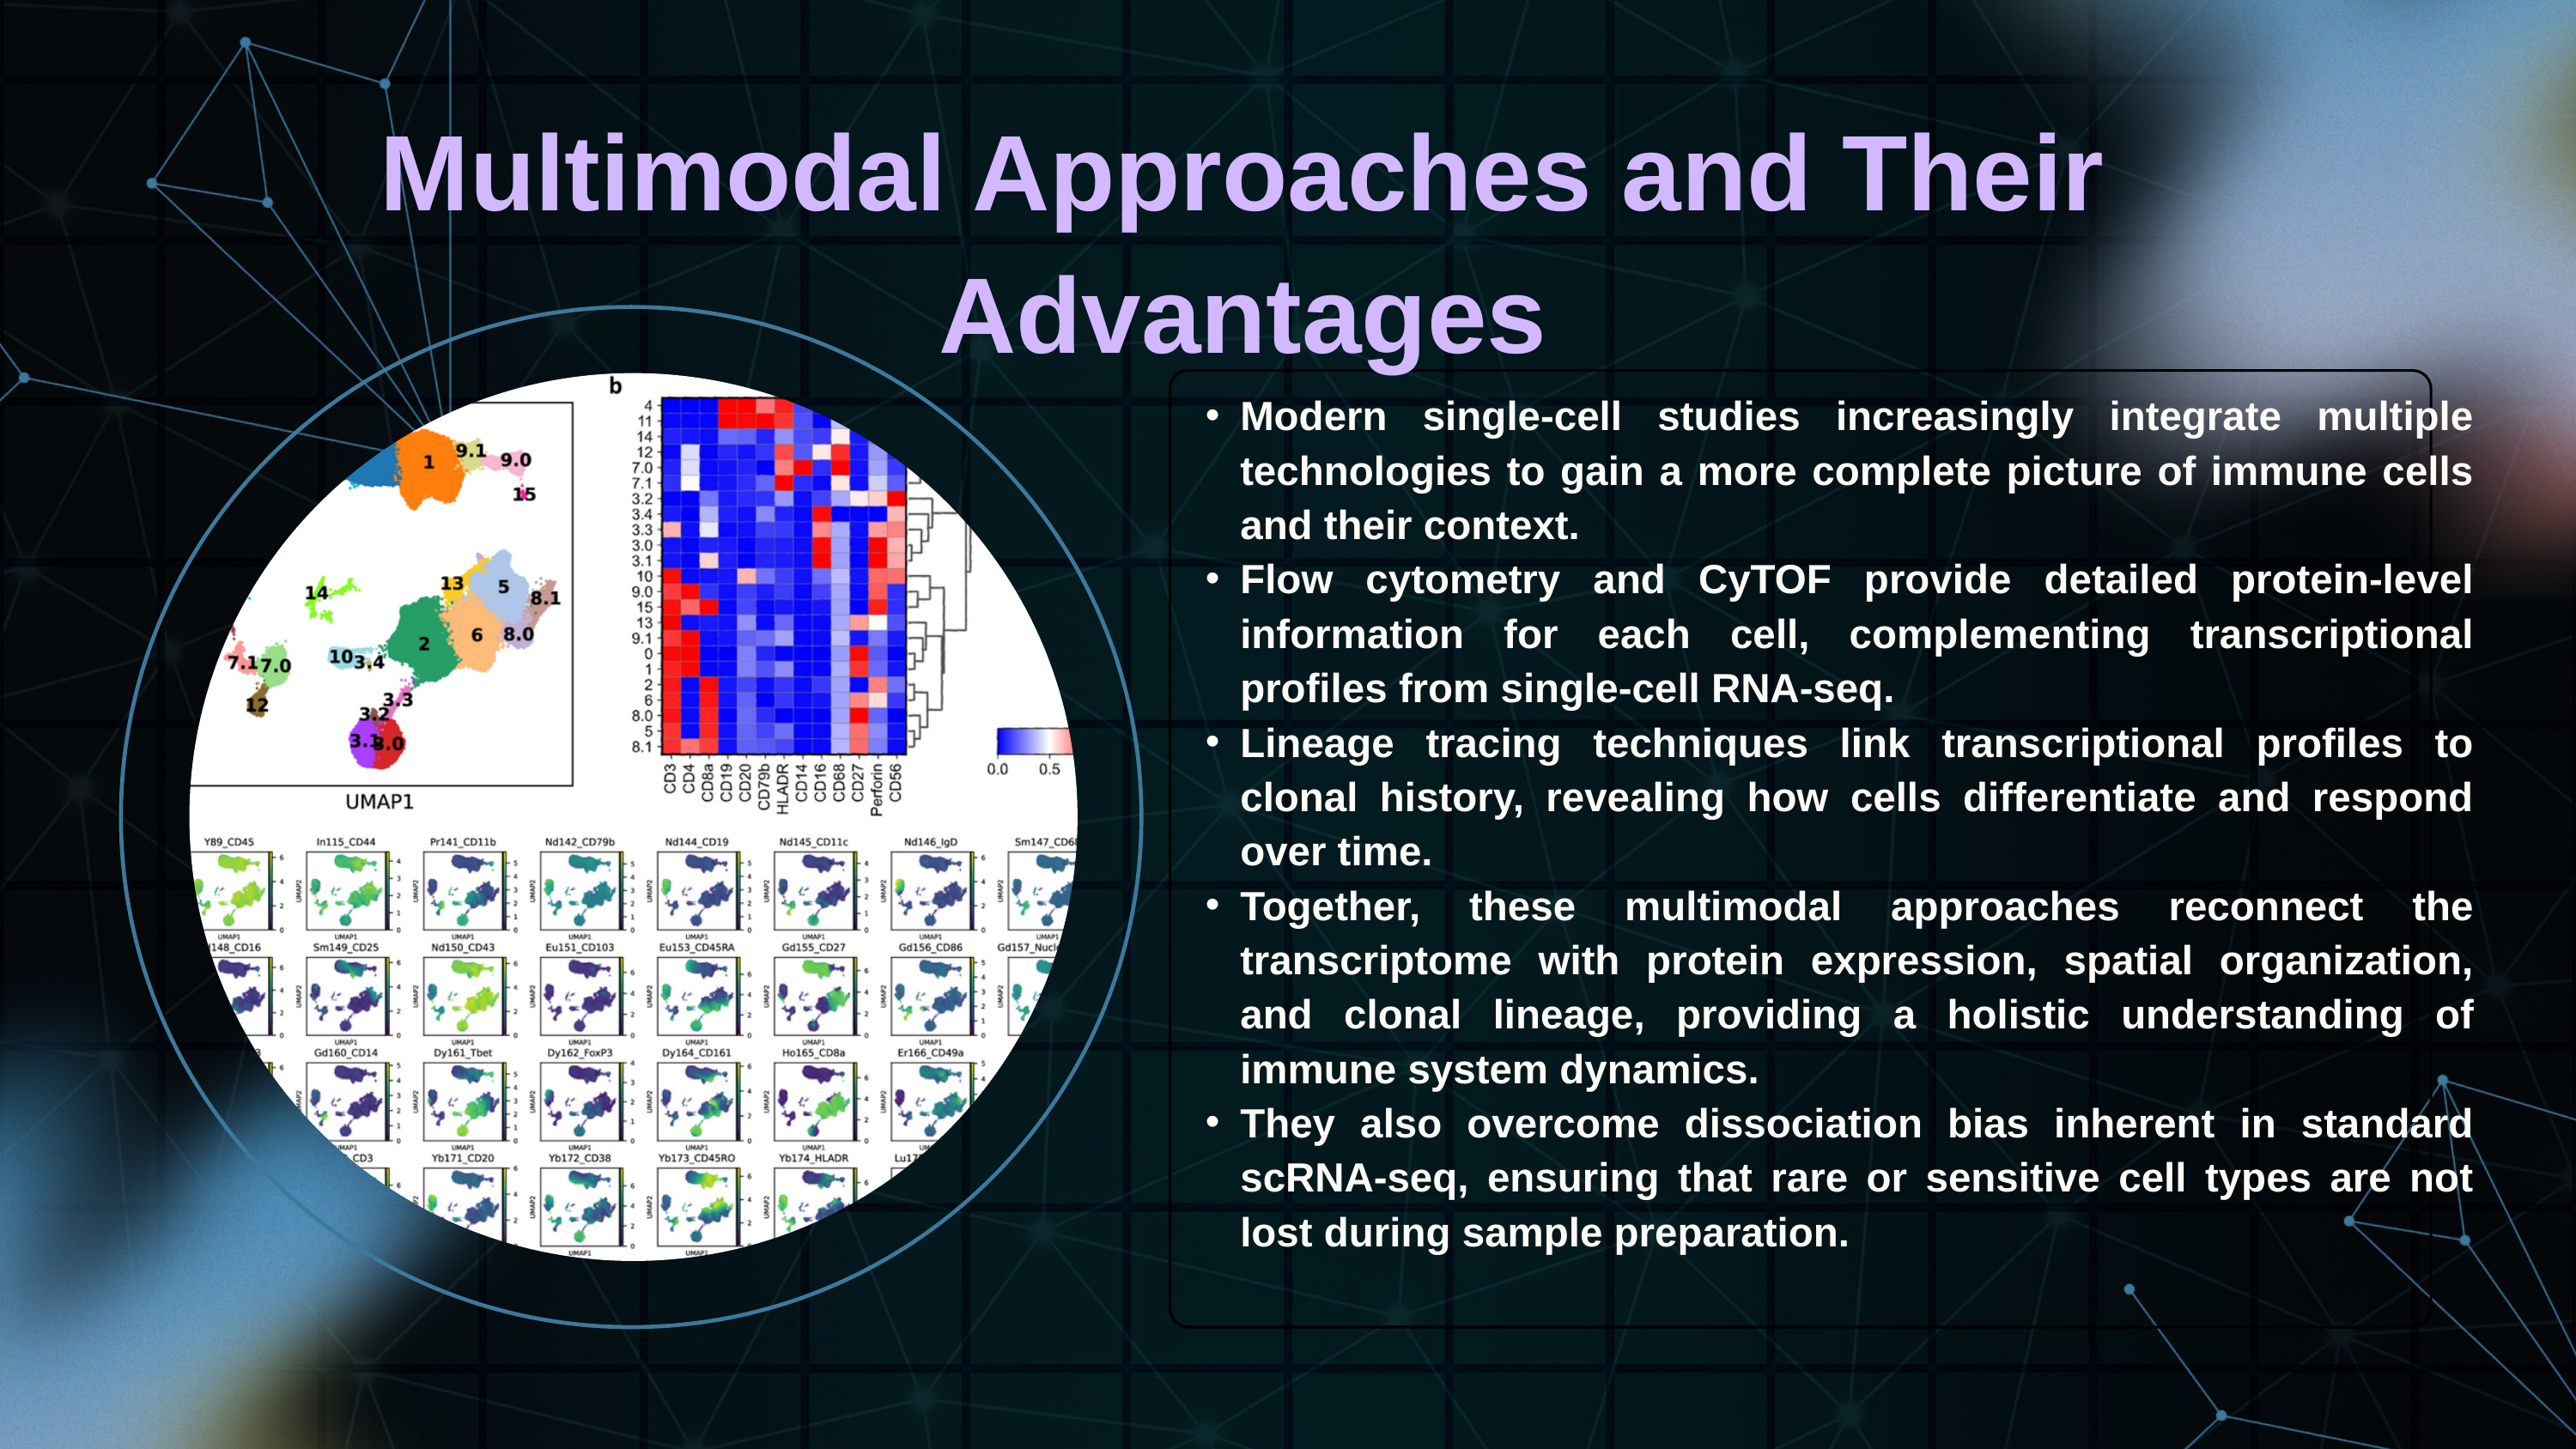

Multimodal Approaches and Their Advantages

Modern single-cell studies increasingly integrate multiple technologies to gain a more complete picture of immune cells and their context.
Flow cytometry and CyTOF provide detailed protein-level information for each cell, complementing transcriptional profiles from single-cell RNA-seq.
Lineage tracing techniques link transcriptional profiles to clonal history, revealing how cells differentiate and respond over time.
Together, these multimodal approaches reconnect the transcriptome with protein expression, spatial organization, and clonal lineage, providing a holistic understanding of immune system dynamics.
They also overcome dissociation bias inherent in standard scRNA-seq, ensuring that rare or sensitive cell types are not lost during sample preparation.